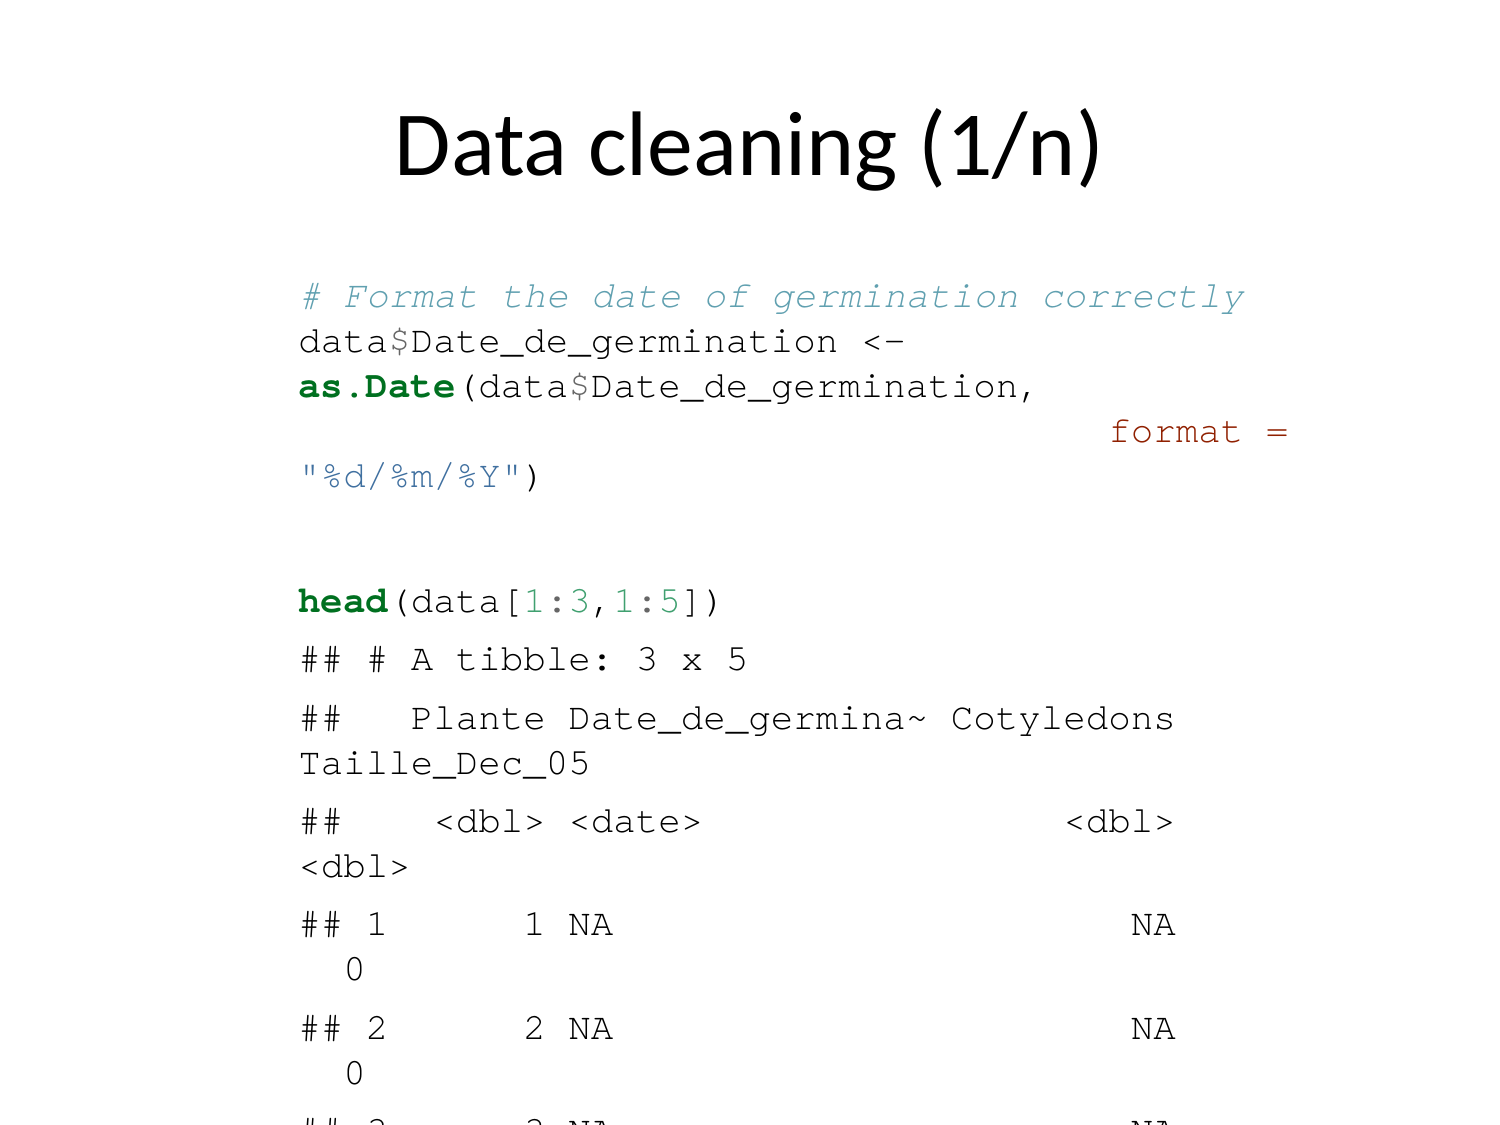

# Data cleaning (1/n)
# Format the date of germination correctly data$Date_de_germination <- as.Date(data$Date_de_germination, format = "%d/%m/%Y") head(data[1:3,1:5])
## # A tibble: 3 x 5
##   Plante Date_de_germina~ Cotyledons Taille_Dec_05
##    <dbl> <date>                <dbl>         <dbl>
## 1      1 NA                       NA             0
## 2      2 NA                       NA             0
## 3      3 NA                       NA             0
## # ... with 1 more variable: Taille_Fev_06 <dbl>
1st decision - We are not interested in the rosette size of plants that do not germinate, so set to NA